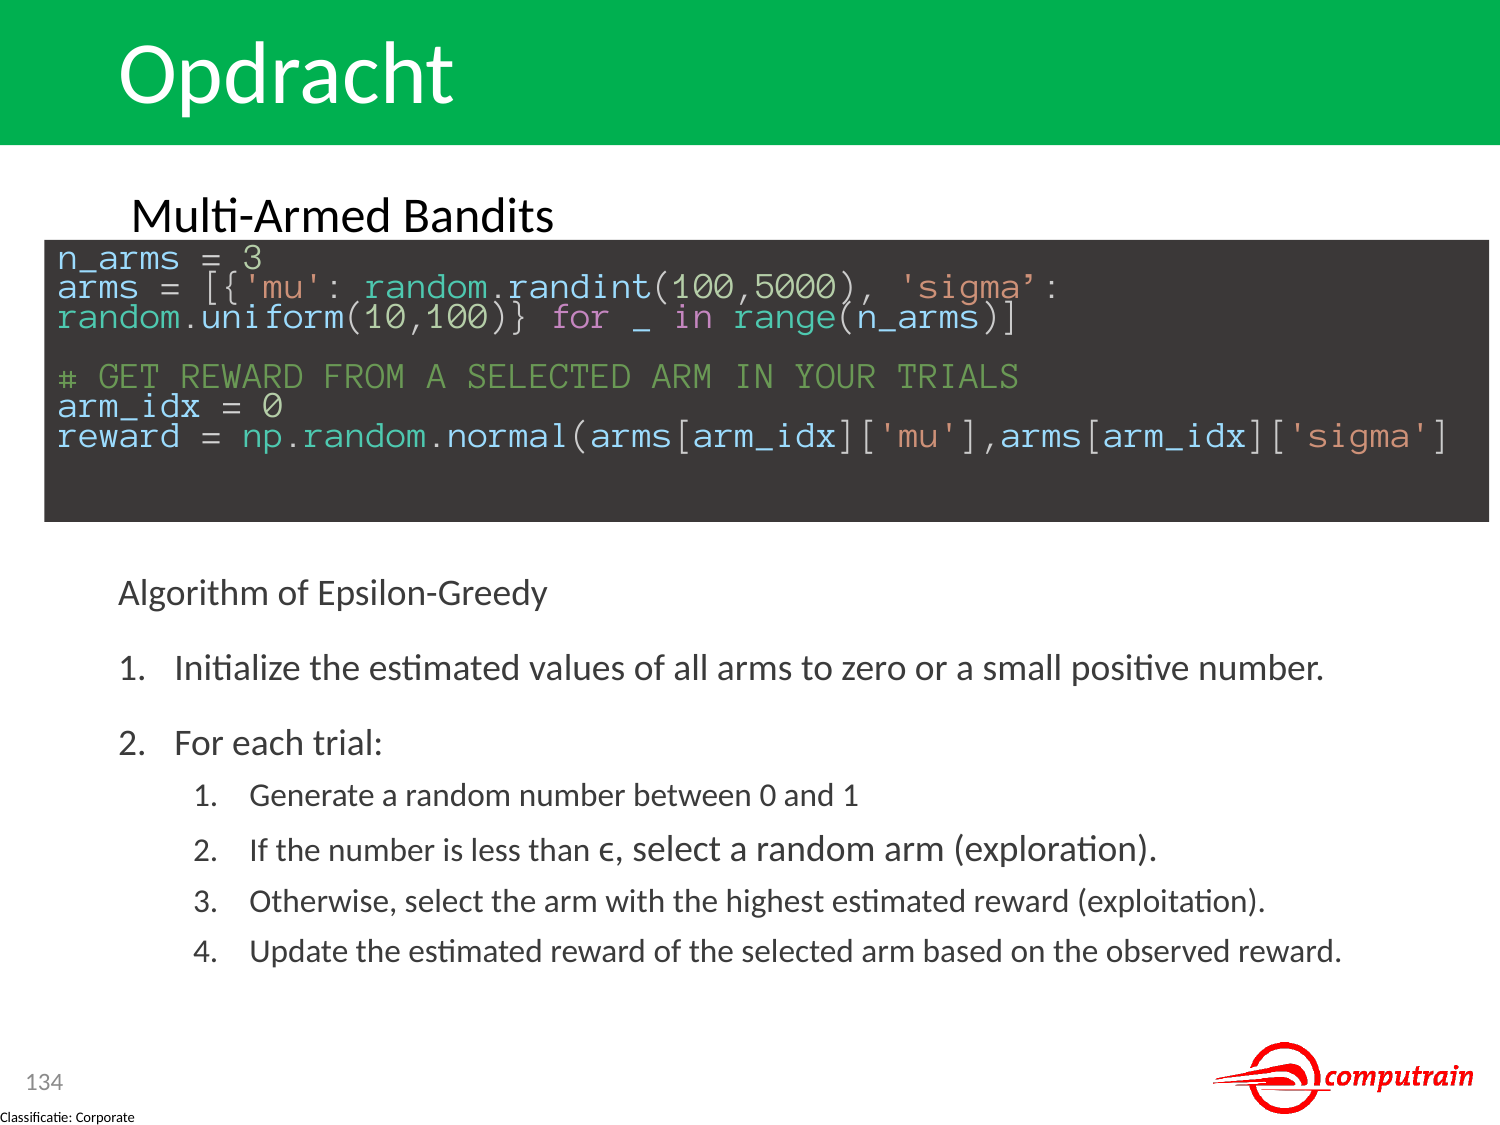

# Opdracht
Multi-Armed Bandits
n_arms = 3
arms = [{'mu': random.randint(100,5000), 'sigma’: random.uniform(10,100)} for _ in range(n_arms)]
# GET REWARD FROM A SELECTED ARM IN YOUR TRIALS
arm_idx = 0
reward = np.random.normal(arms[arm_idx]['mu'],arms[arm_idx]['sigma']

Algorithm of Epsilon-Greedy
Initialize the estimated values of all arms to zero or a small positive number.
For each trial:
Generate a random number between 0 and 1
If the number is less than ϵ, select a random arm (exploration).
Otherwise, select the arm with the highest estimated reward (exploitation).
Update the estimated reward of the selected arm based on the observed reward.

134